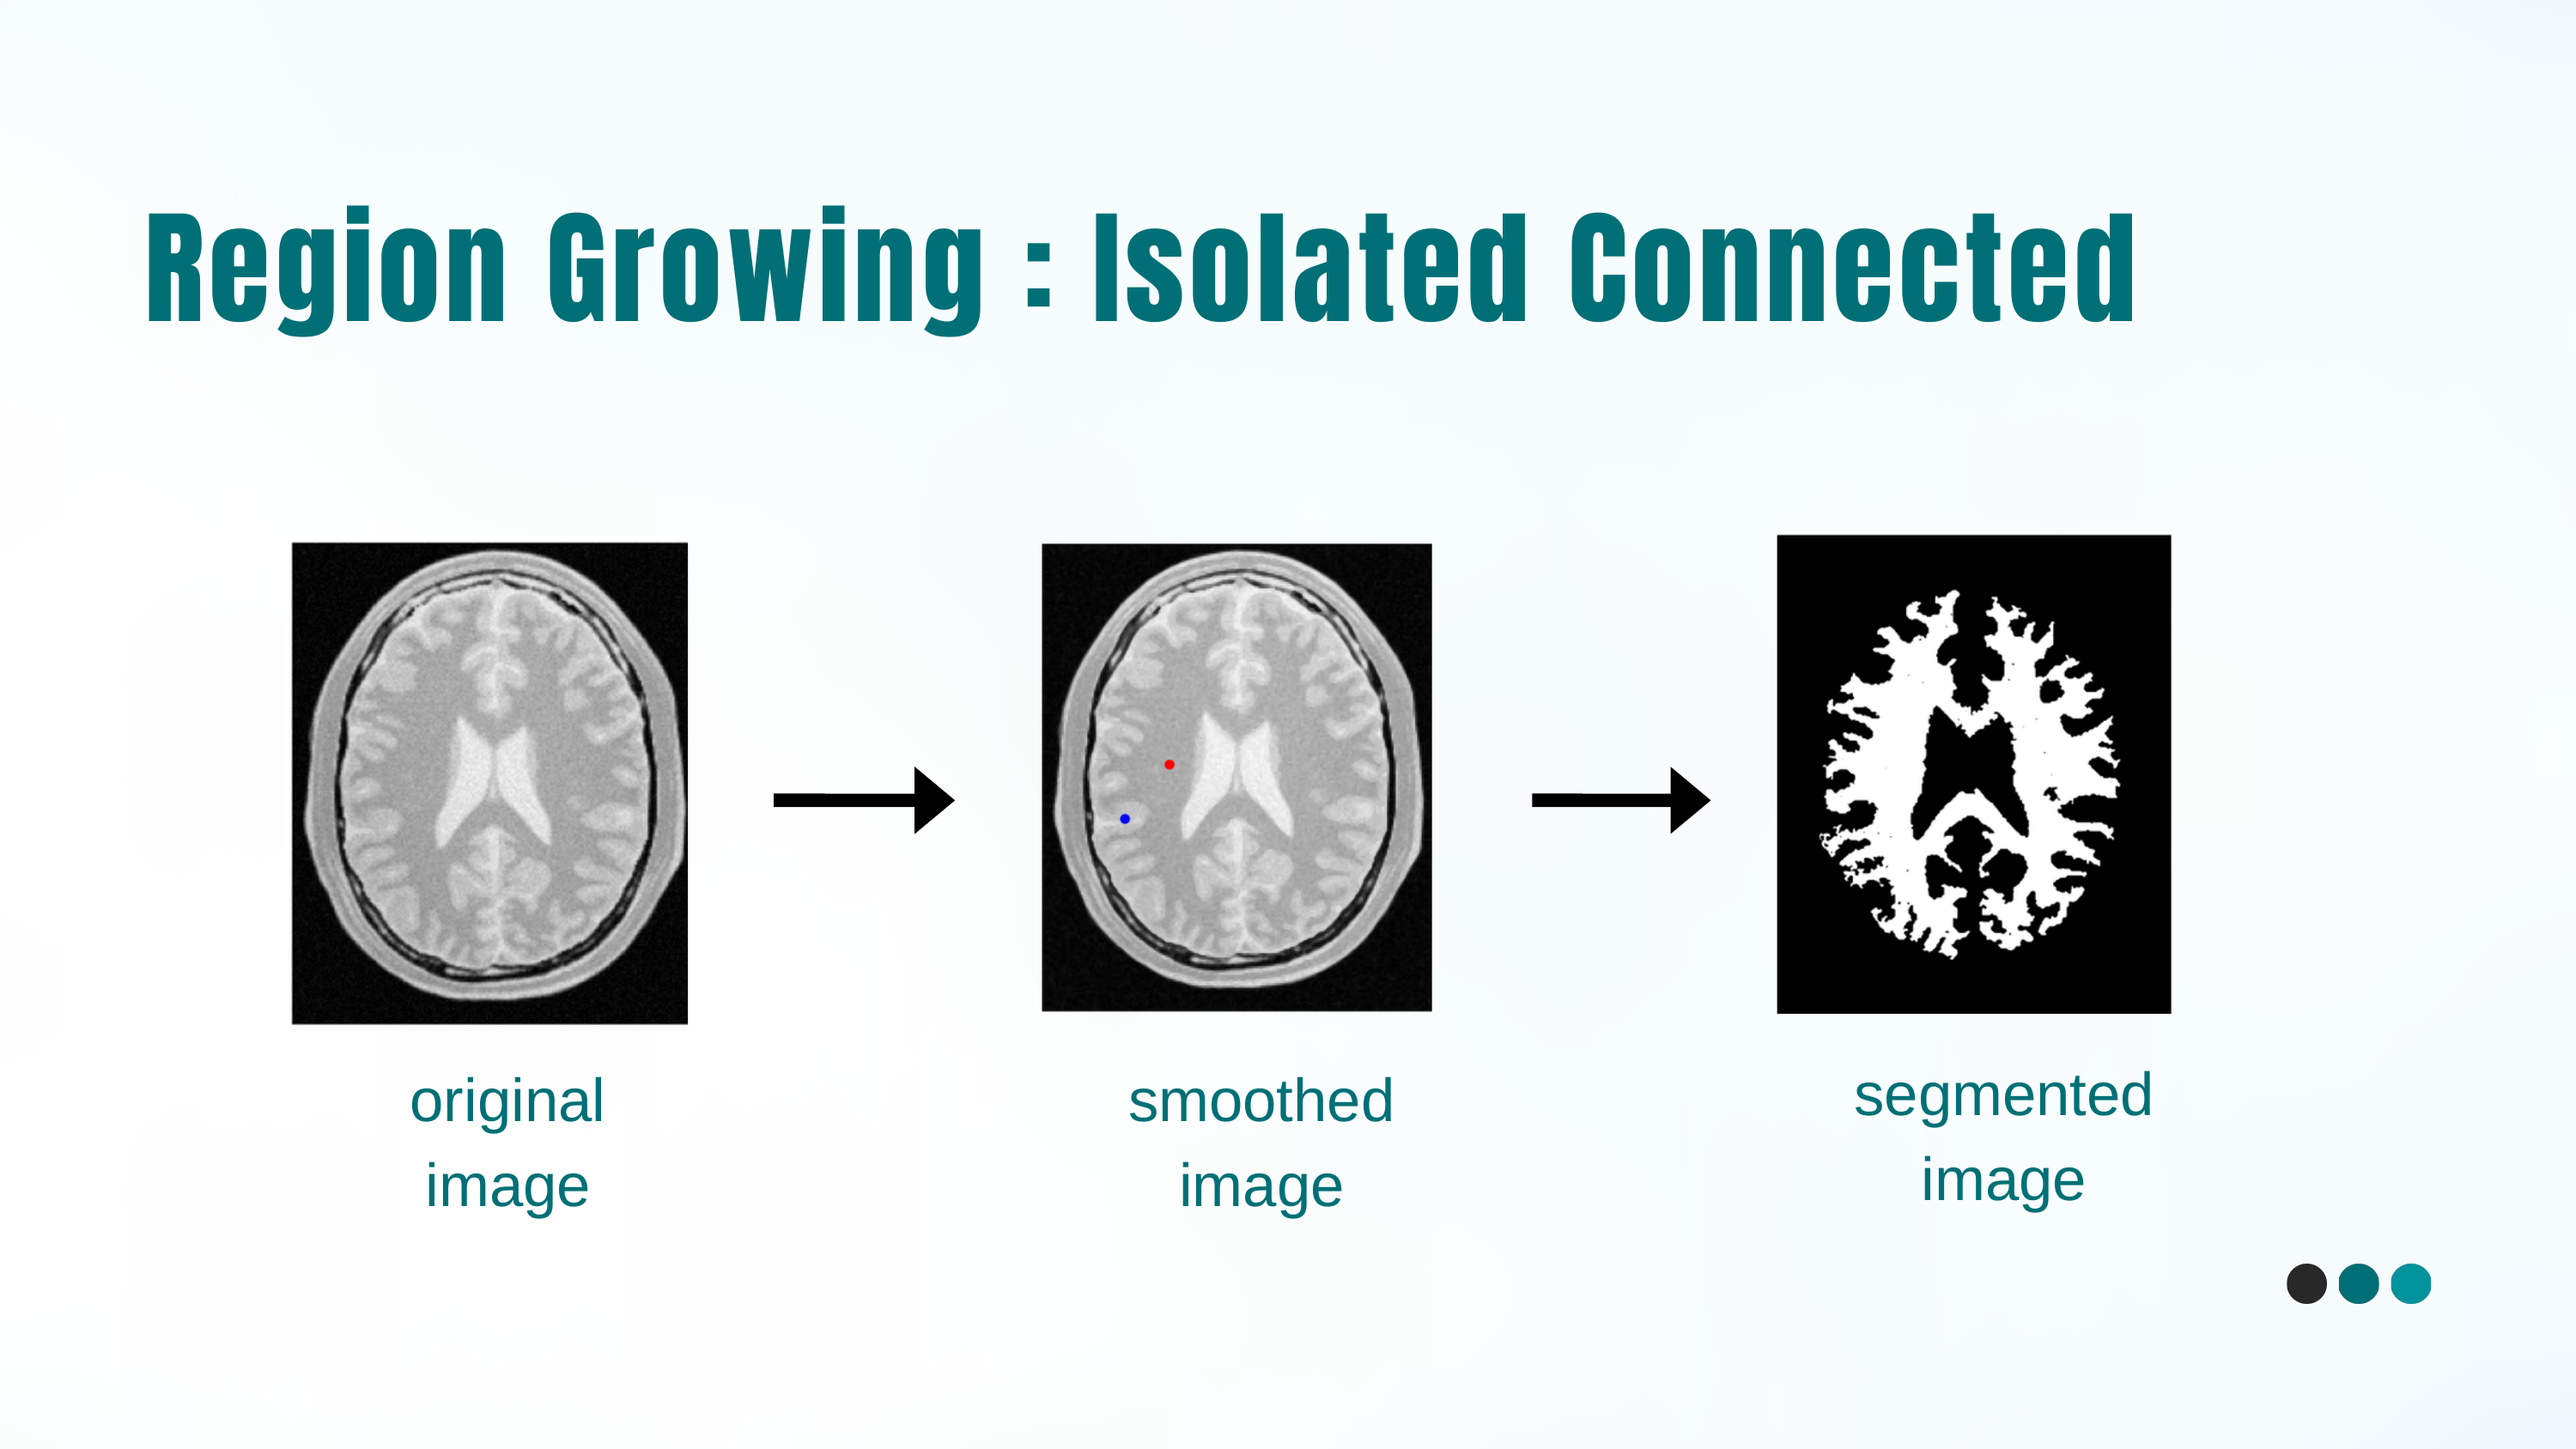

Region Growing : Isolated Connected

segmented image

original image
smoothed image